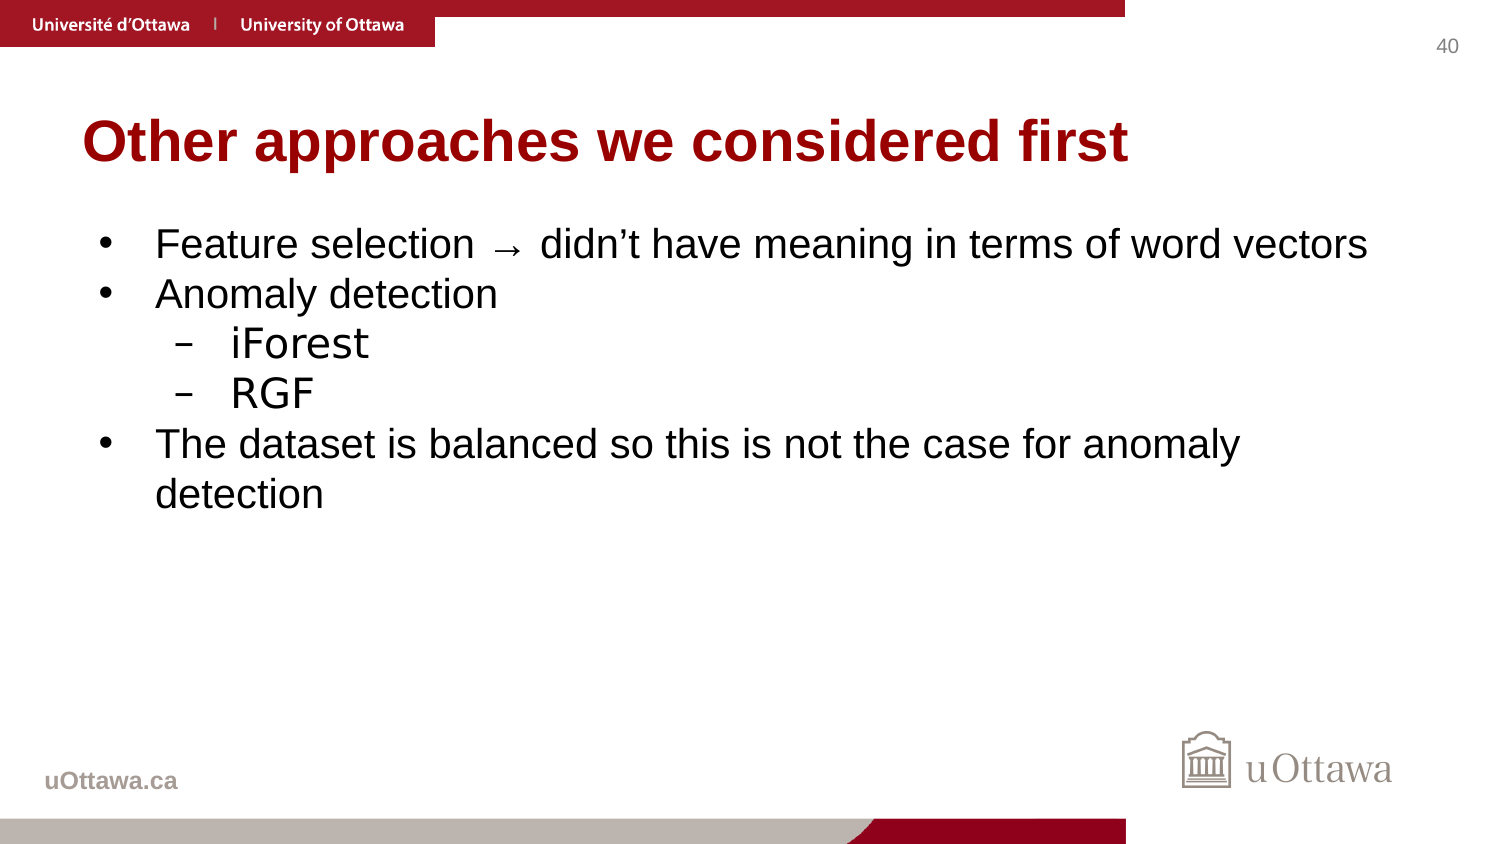

# Other approaches we considered first
Feature selection → didn’t have meaning in terms of word vectors
Anomaly detection
iForest
RGF
The dataset is balanced so this is not the case for anomaly detection